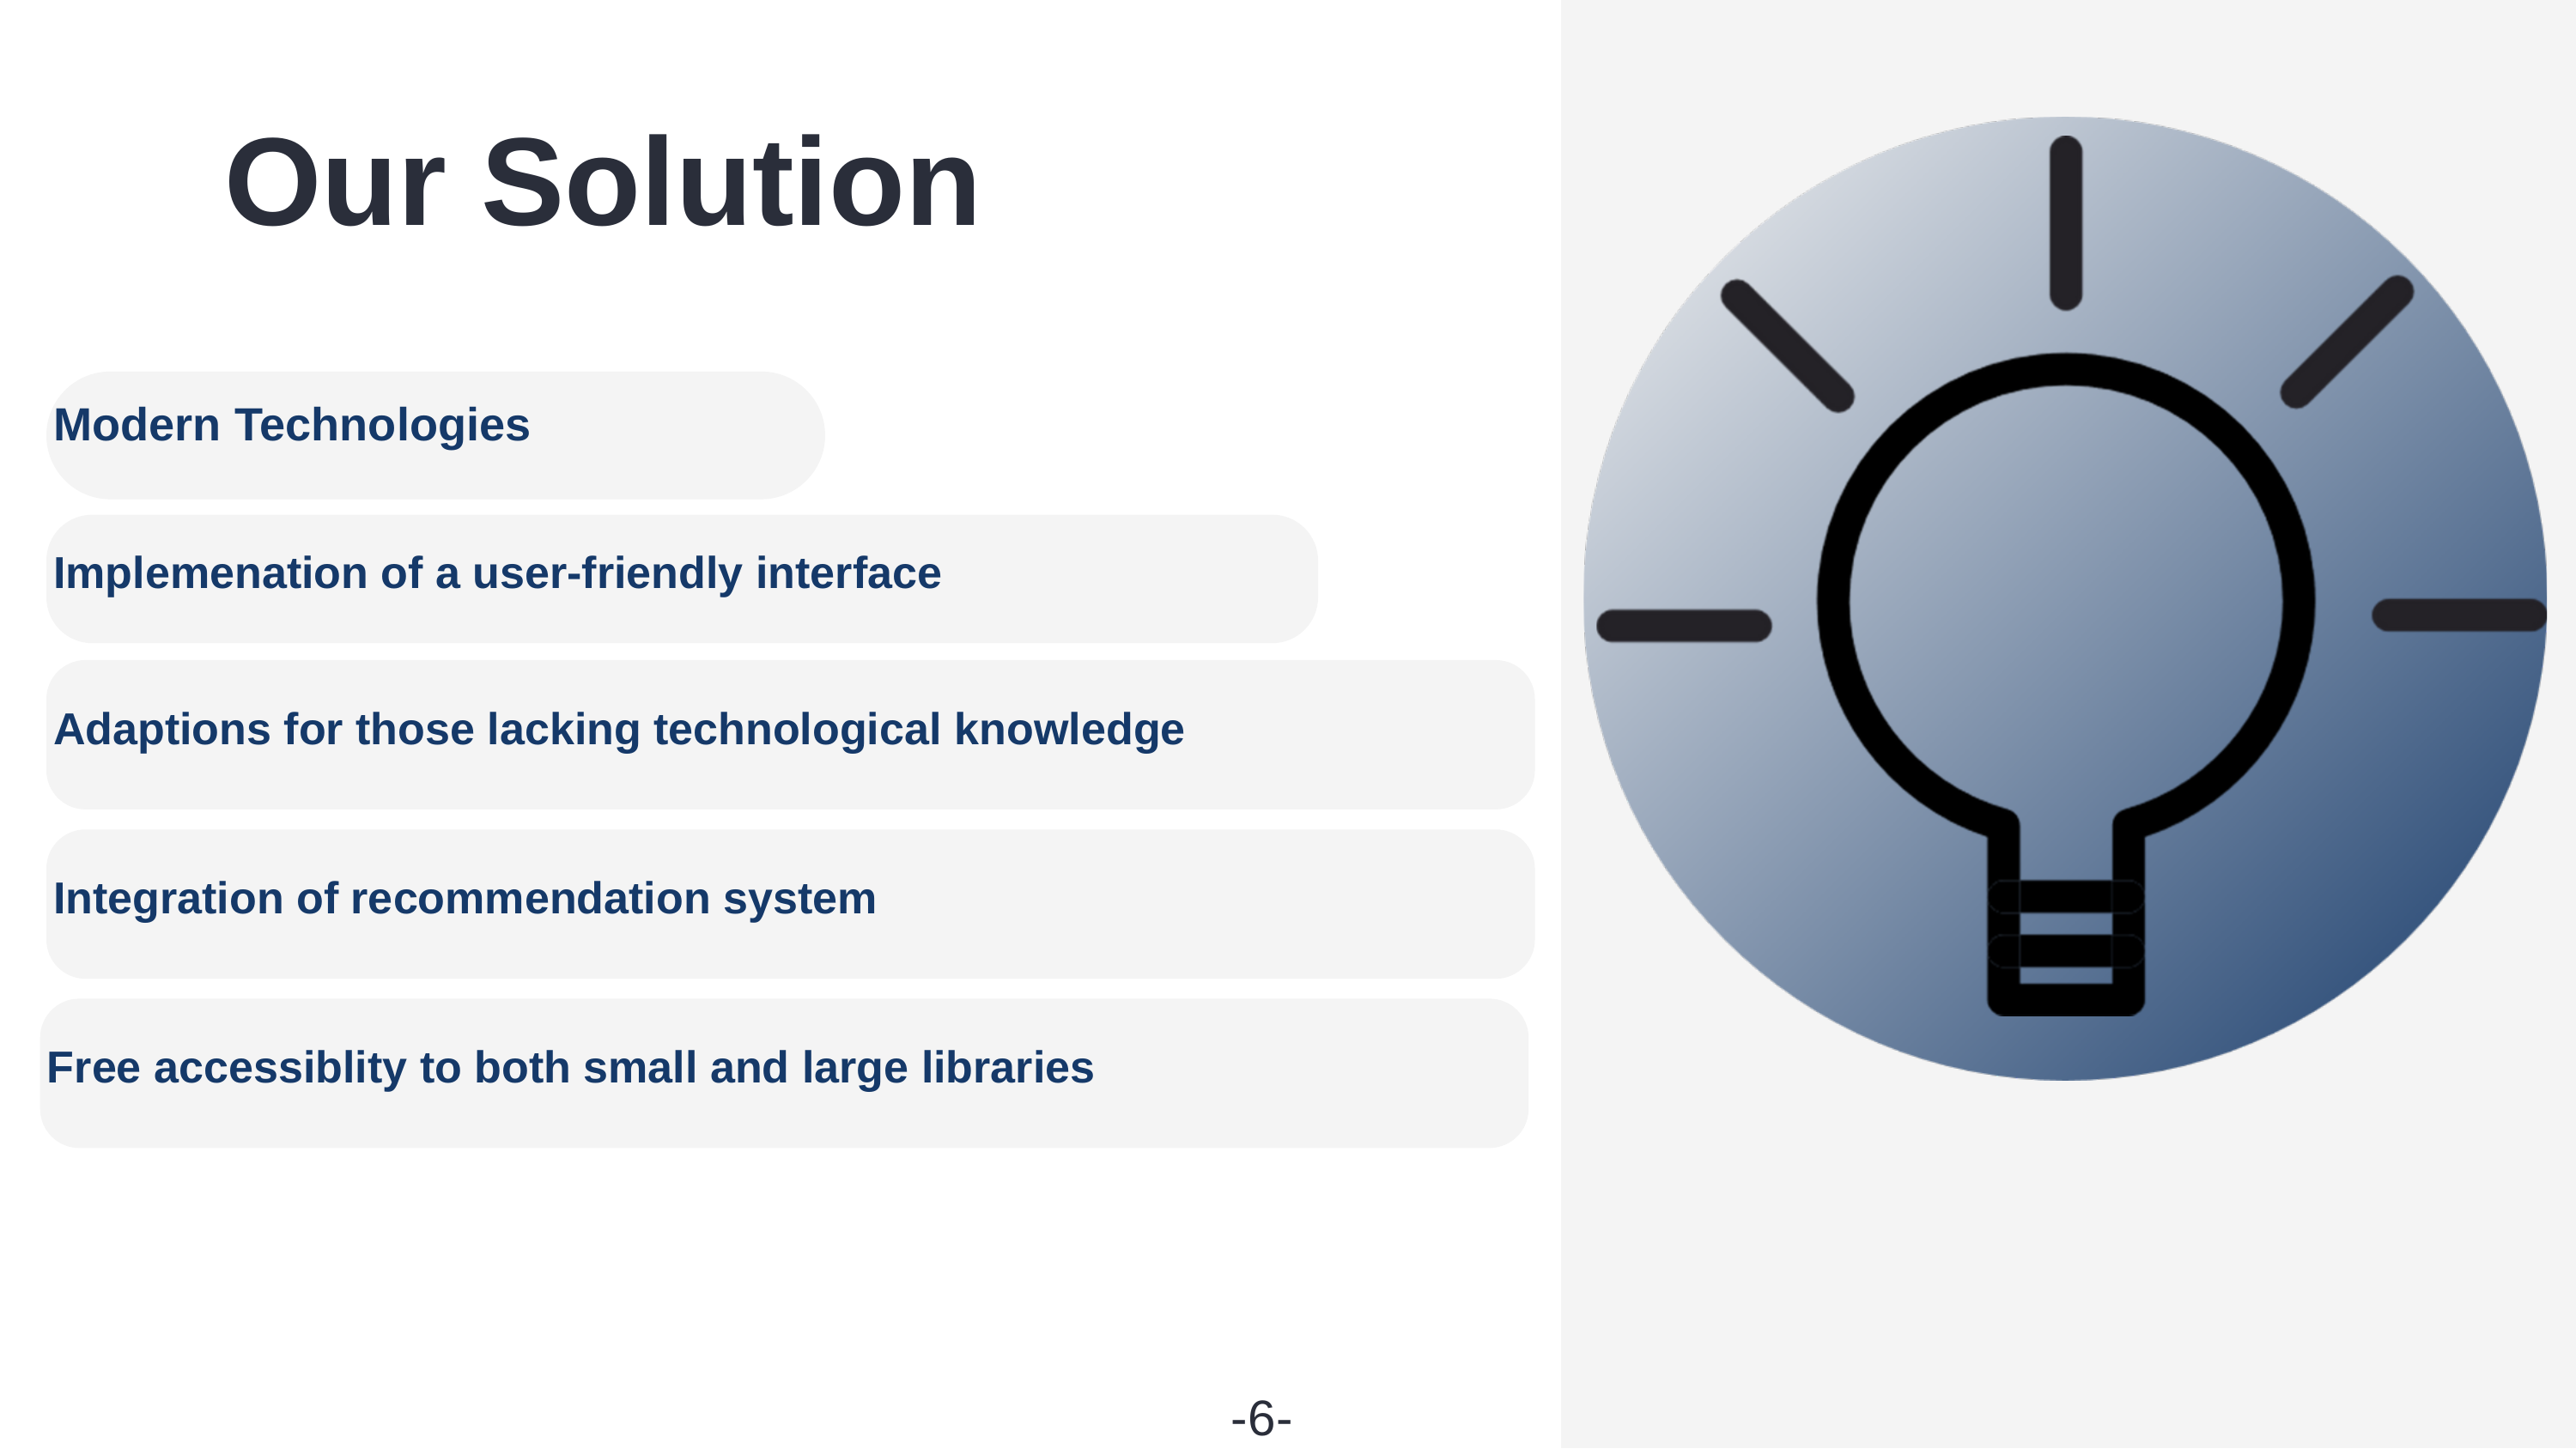

Our Solution

Modern Technologies

Implemenation of a user-friendly interface

Adaptions for those lacking technological knowledge

Integration of recommendation system

Free accessiblity to both small and large libraries
| -6- |
| --- |